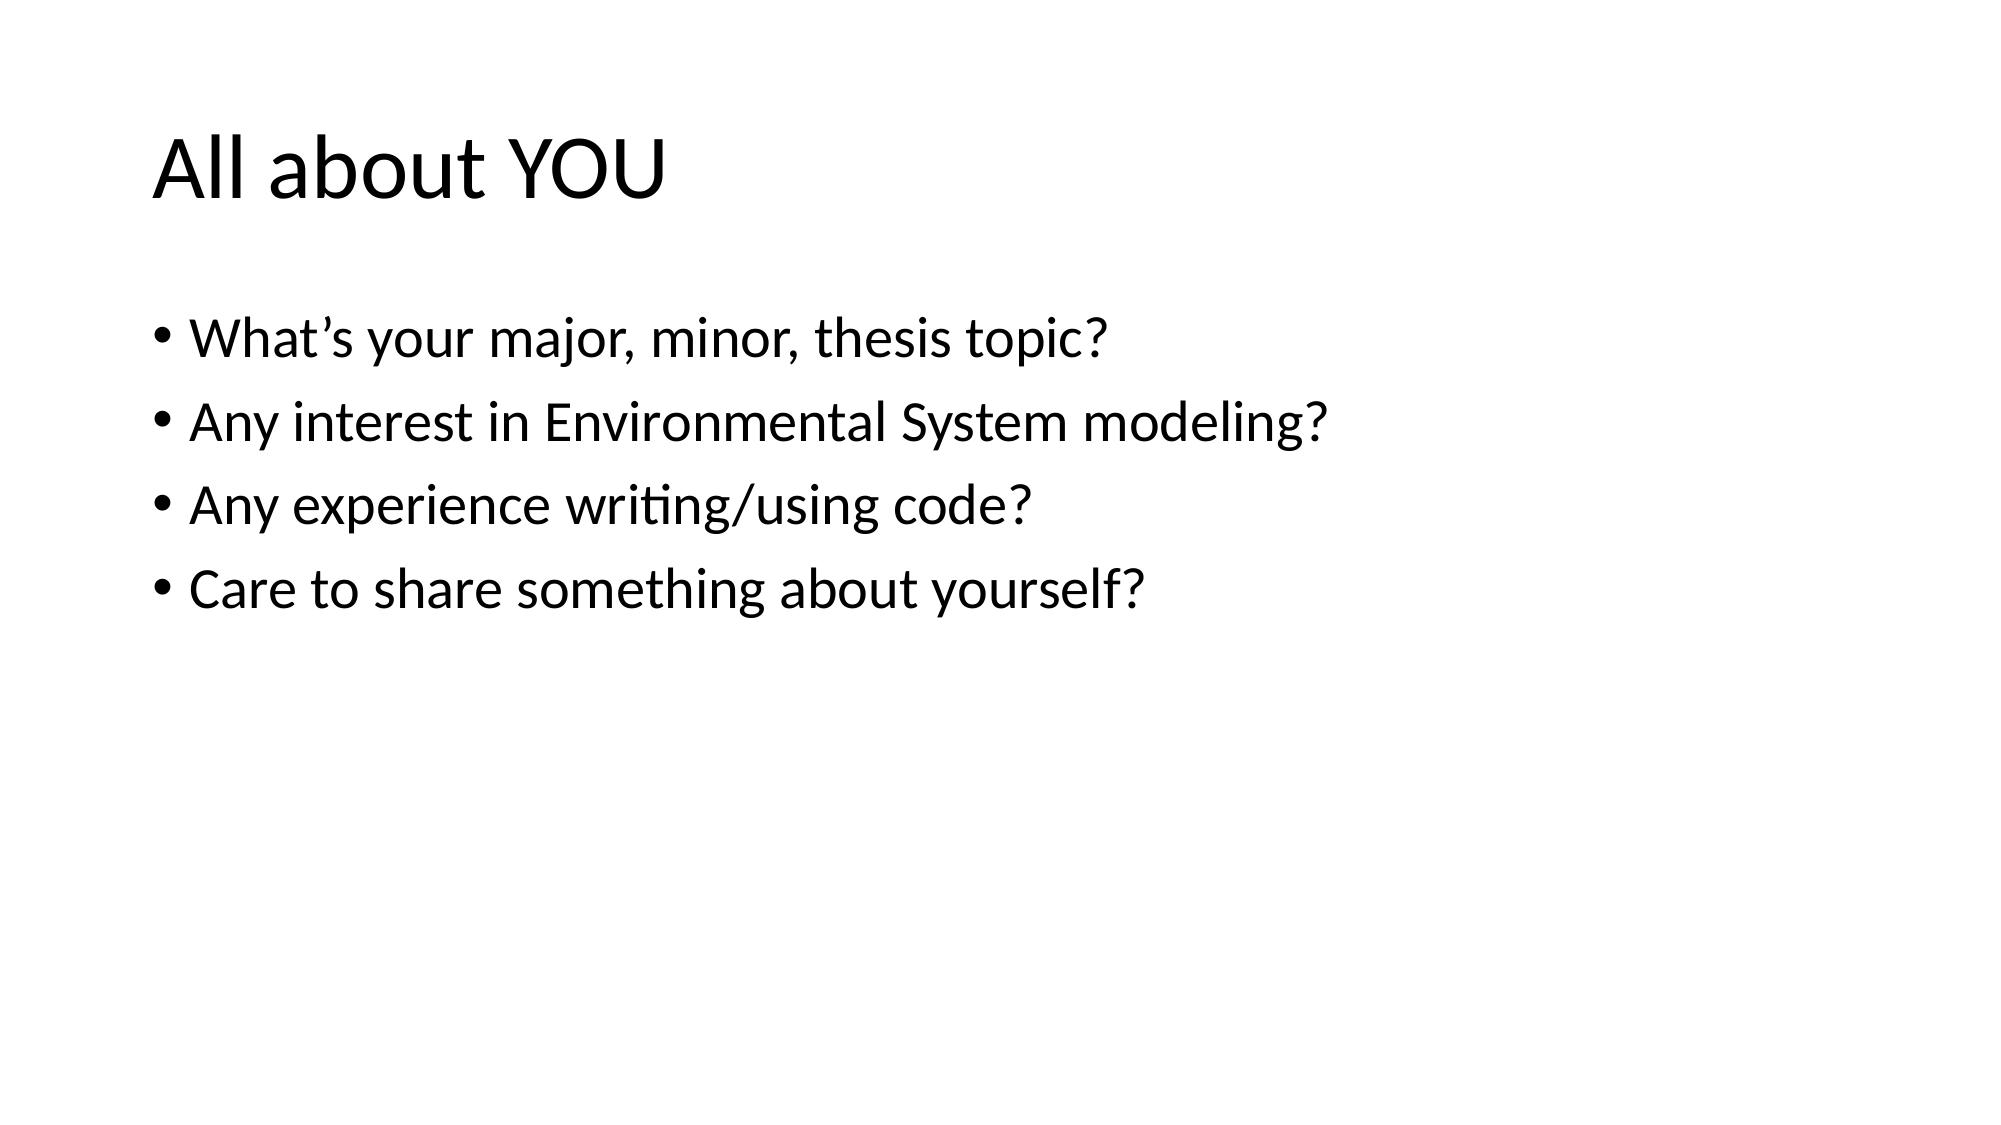

# All about YOU
What’s your major, minor, thesis topic?
Any interest in Environmental System modeling?
Any experience writing/using code?
Care to share something about yourself?